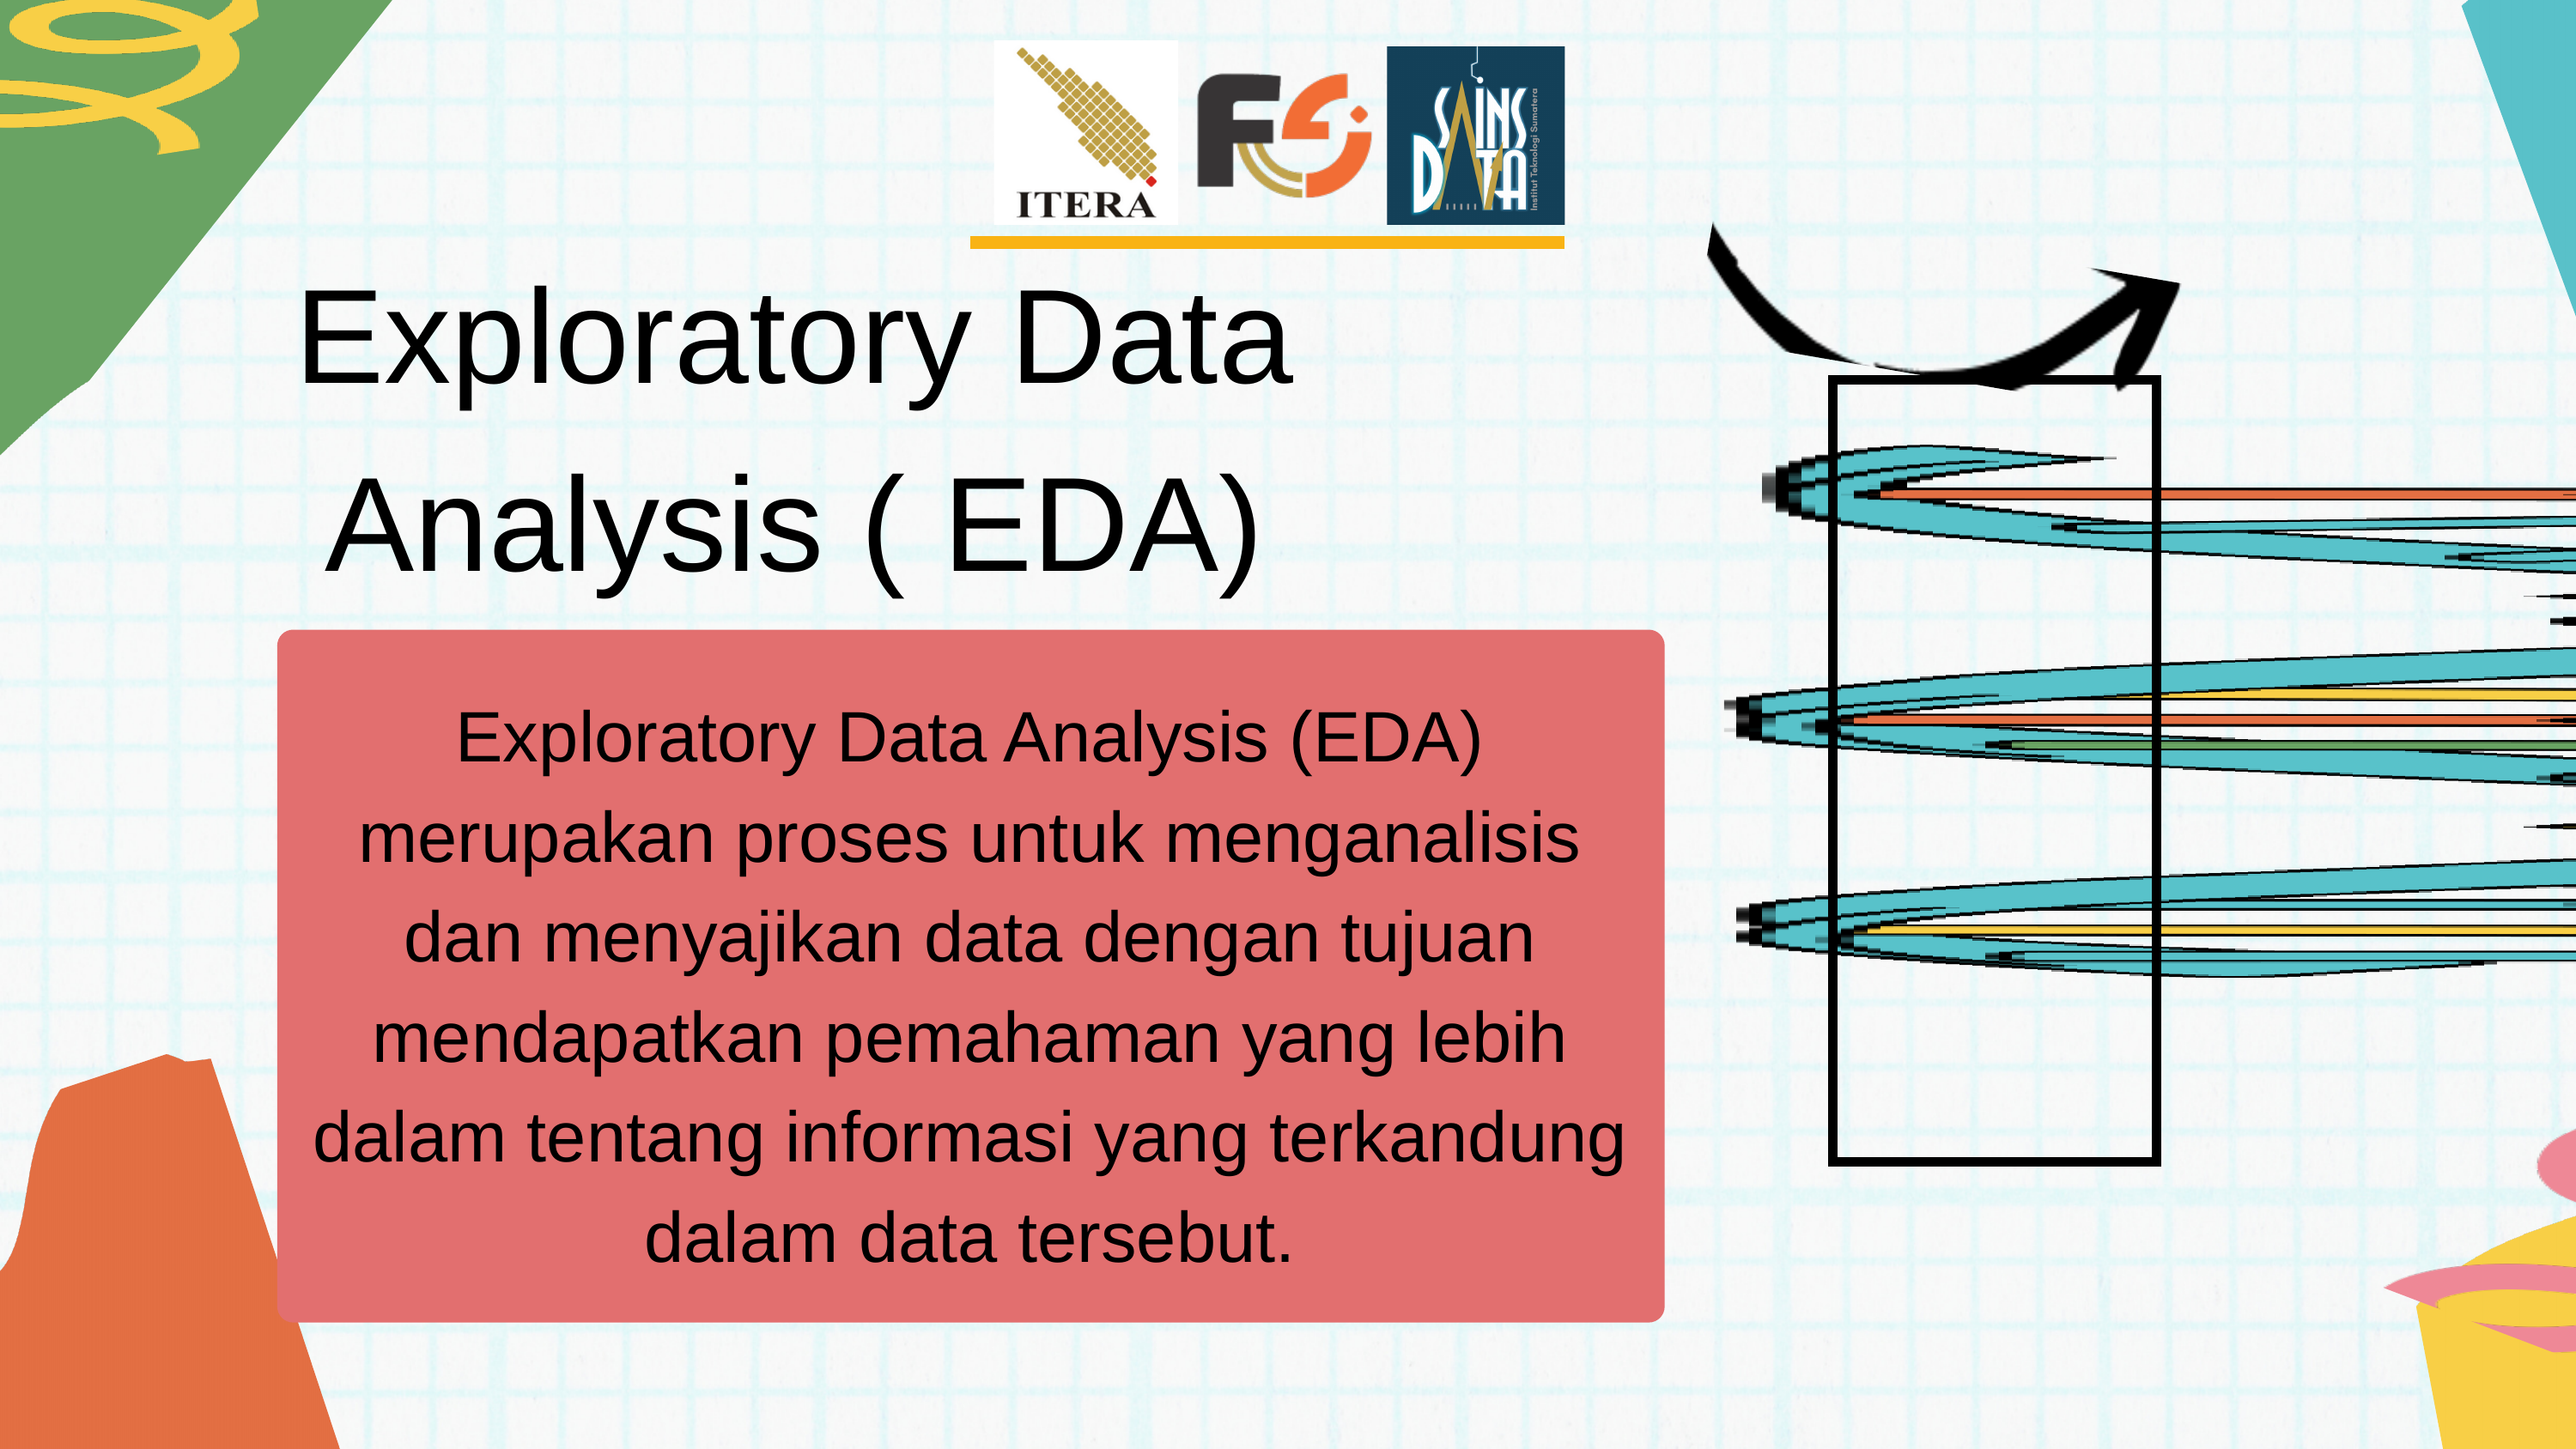

Exploratory Data Analysis ( EDA)

Exploratory Data Analysis (EDA) merupakan proses untuk menganalisis dan menyajikan data dengan tujuan mendapatkan pemahaman yang lebih dalam tentang informasi yang terkandung dalam data tersebut.